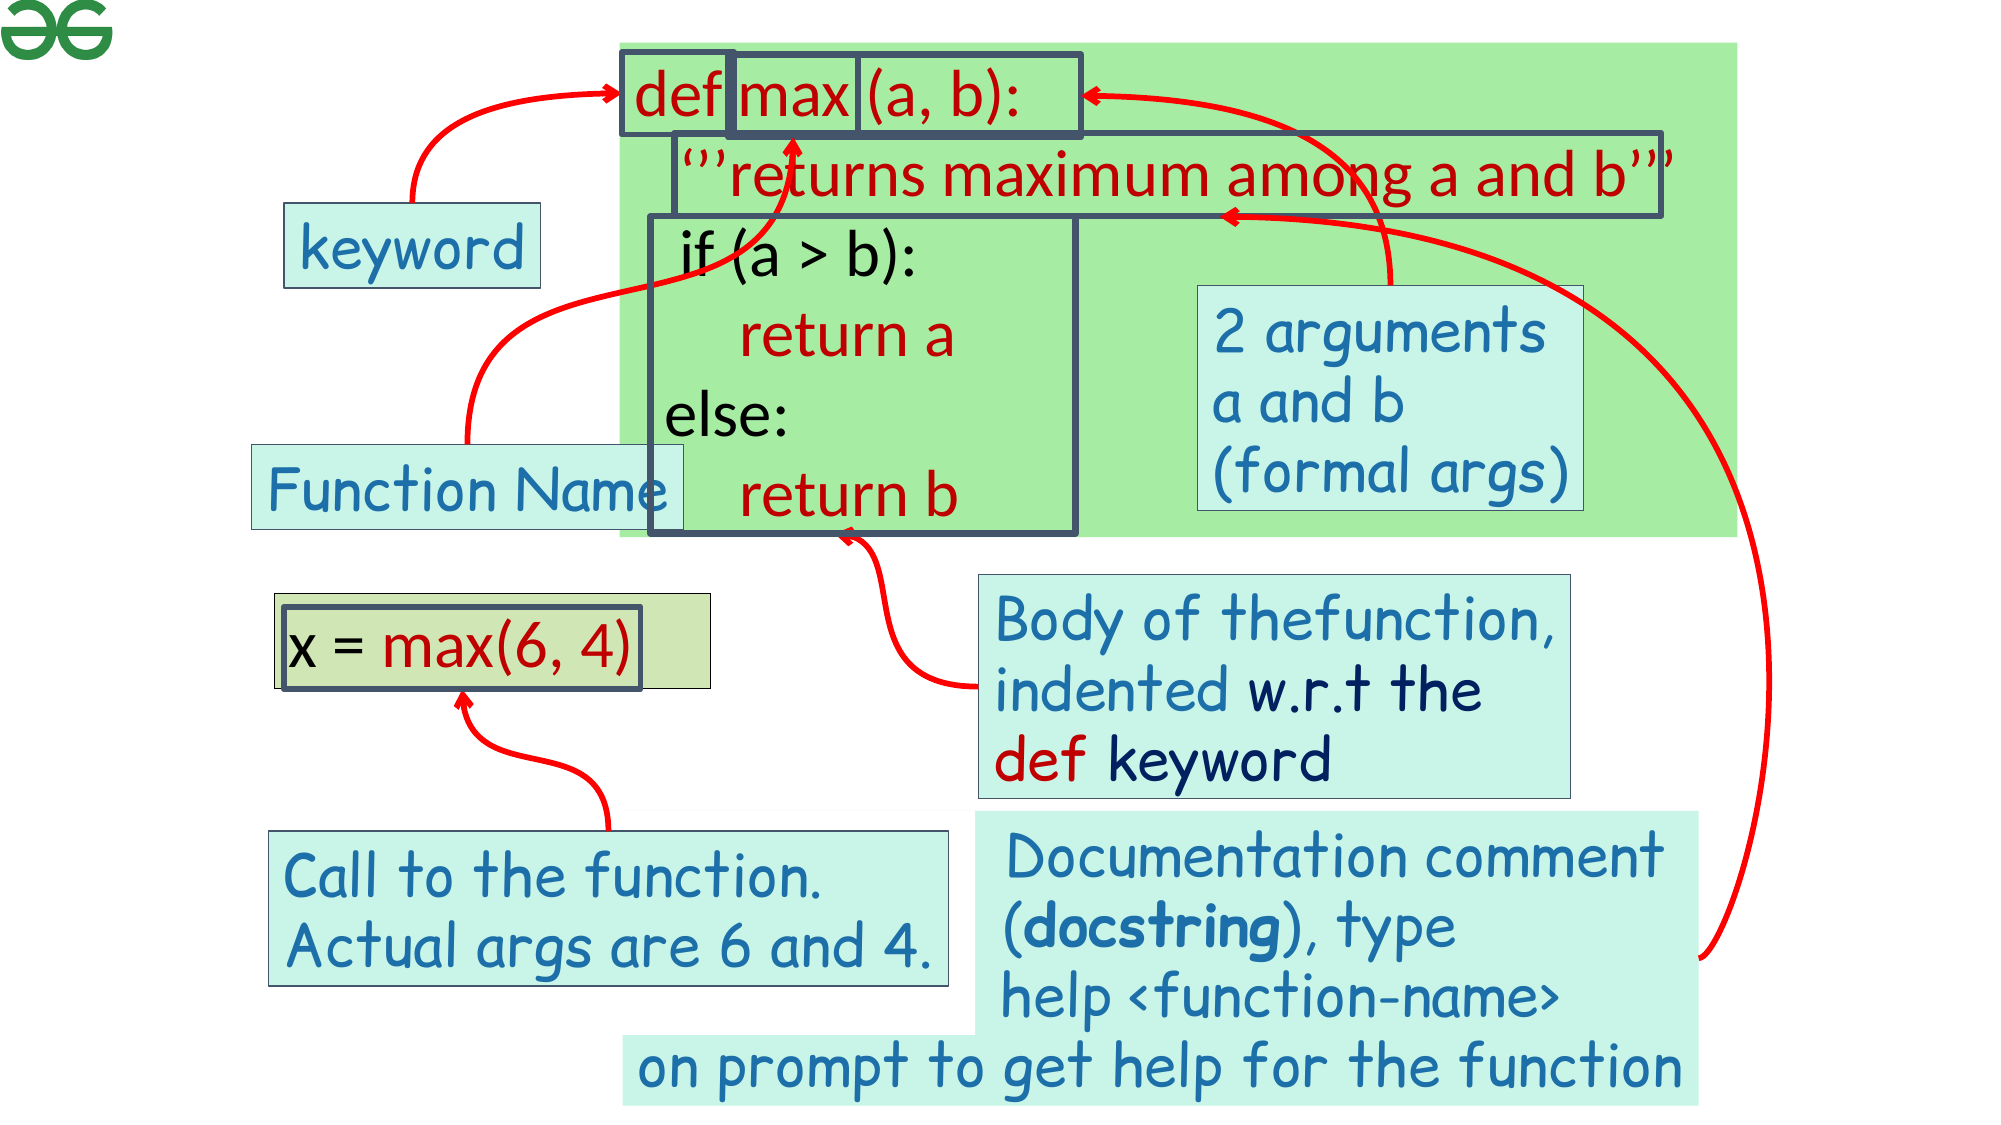

def max (a, b):
   ‘’’returns maximum among a and b’’’
   if (a > b):
       return a
  else:
       return b

keyword

2 arguments
a and b
(formal args)

Function Name

Documentation comment
(docstring), type
help <function-name>
on prompt to get help for the function

Body of thefunction,
indented w.r.t the
def keyword
x = max(6, 4)

Call to the function.
Actual args are 6 and 4.